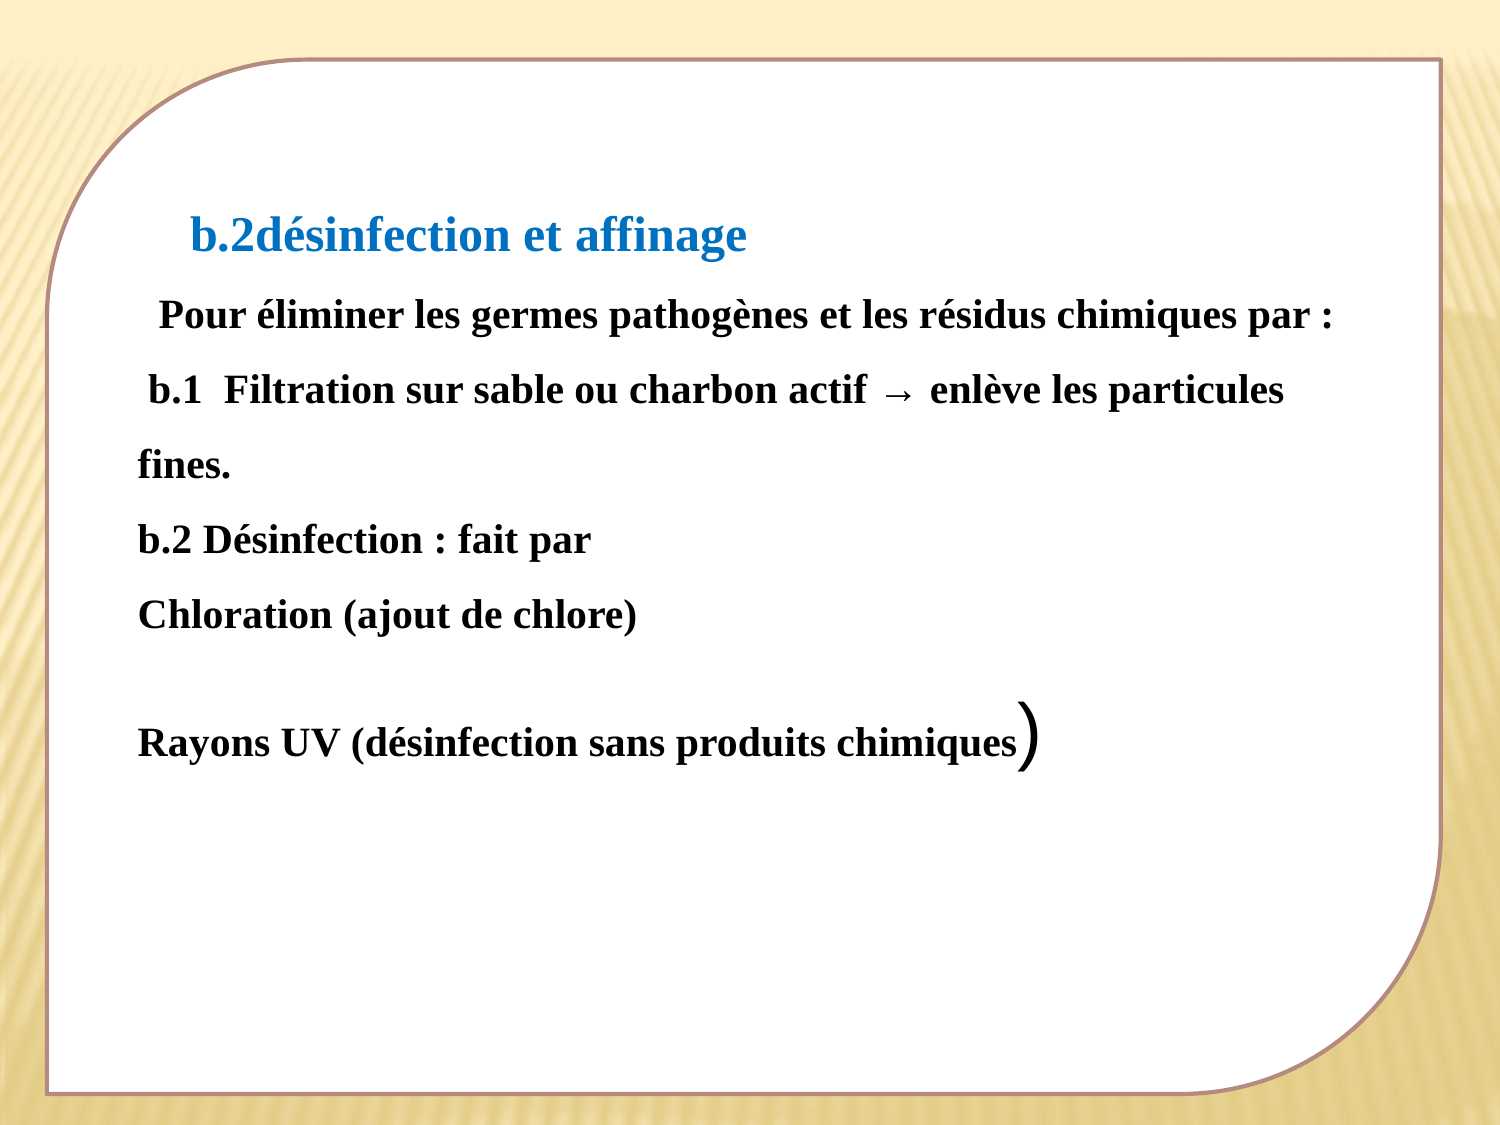

b.2désinfection et affinage
  Pour éliminer les germes pathogènes et les résidus chimiques par :
 b.1  Filtration sur sable ou charbon actif → enlève les particules fines.
b.2 Désinfection : fait par
Chloration (ajout de chlore)
Rayons UV (désinfection sans produits chimiques)